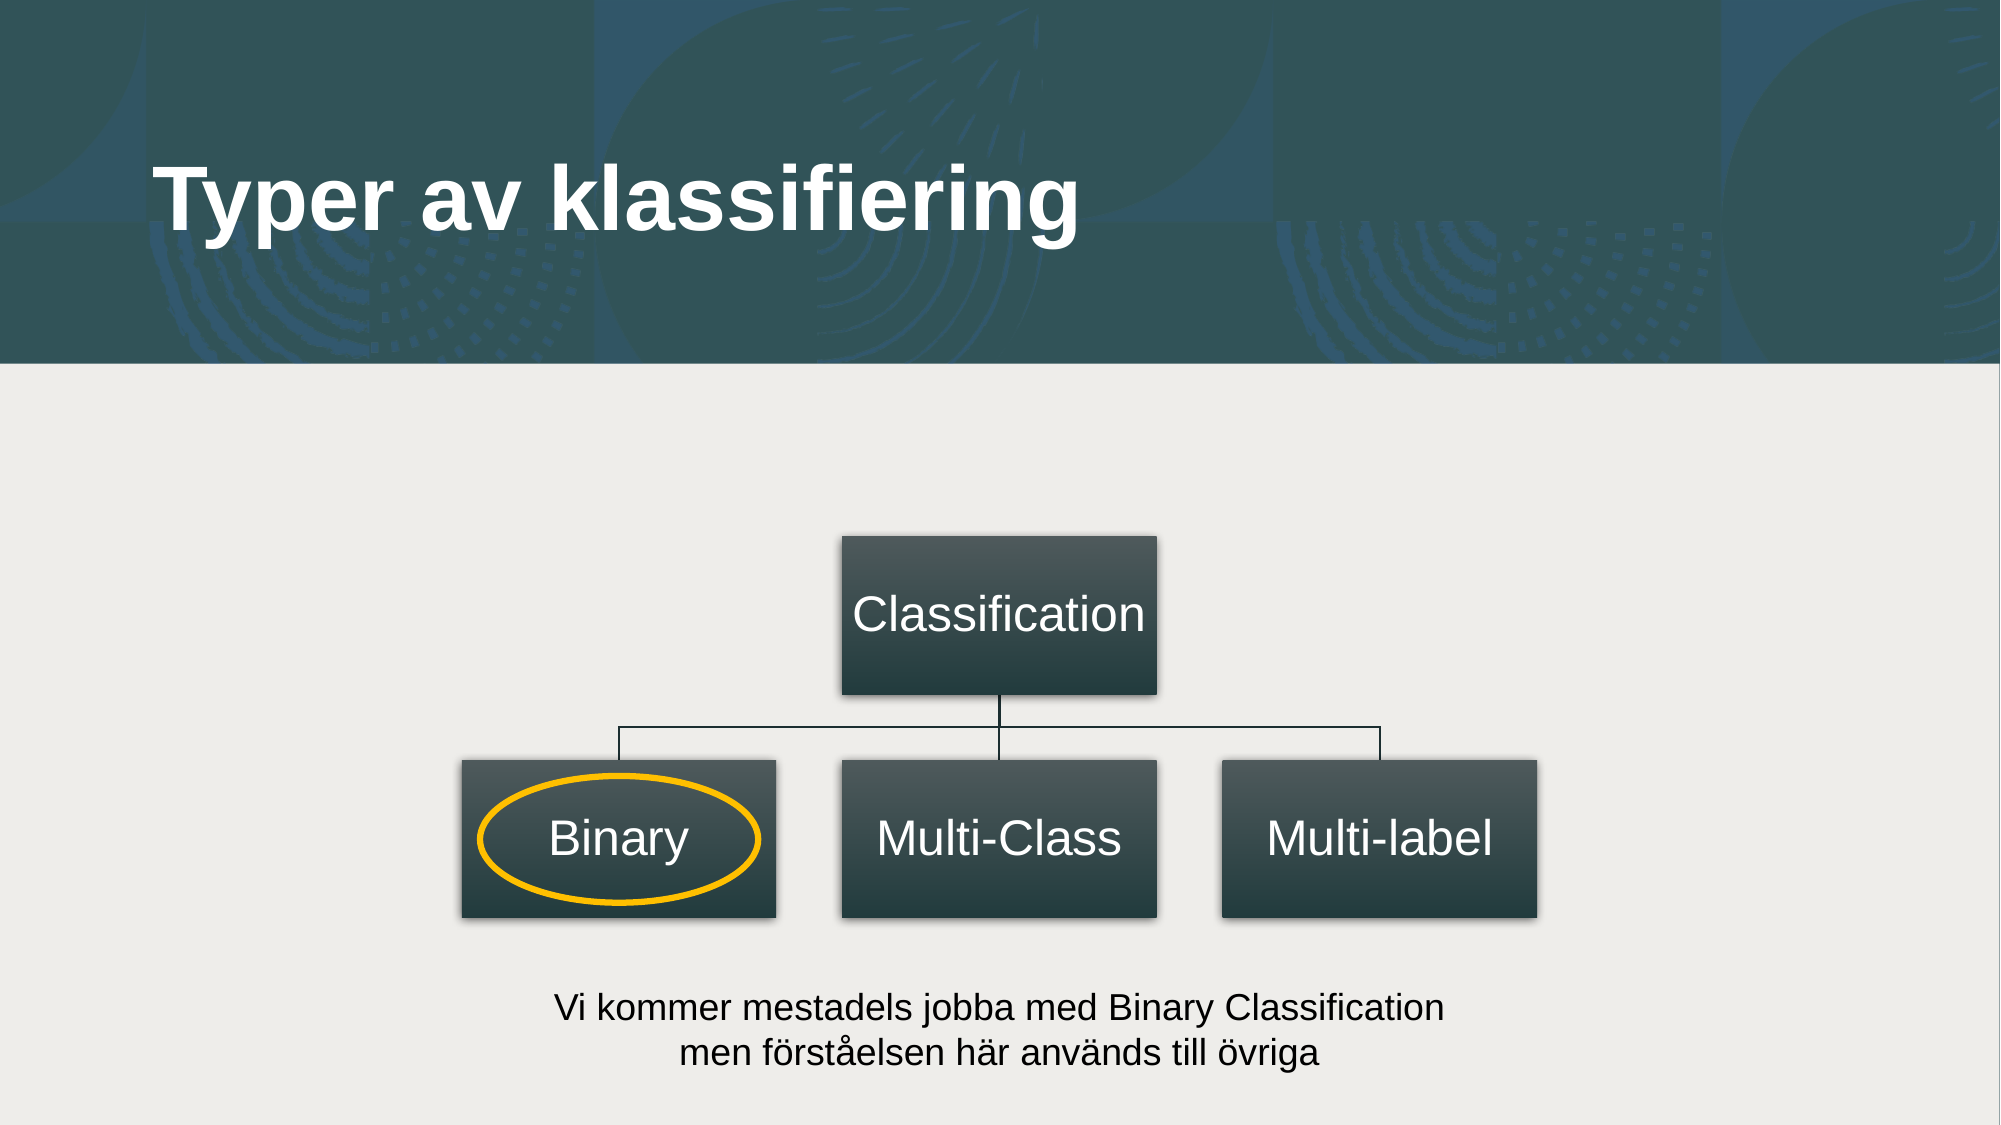

# Typer av klassifiering
Classification
Binary
Multi-Class
Multi-label

Vi kommer mestadels jobba med Binary Classification men förståelsen här används till övriga